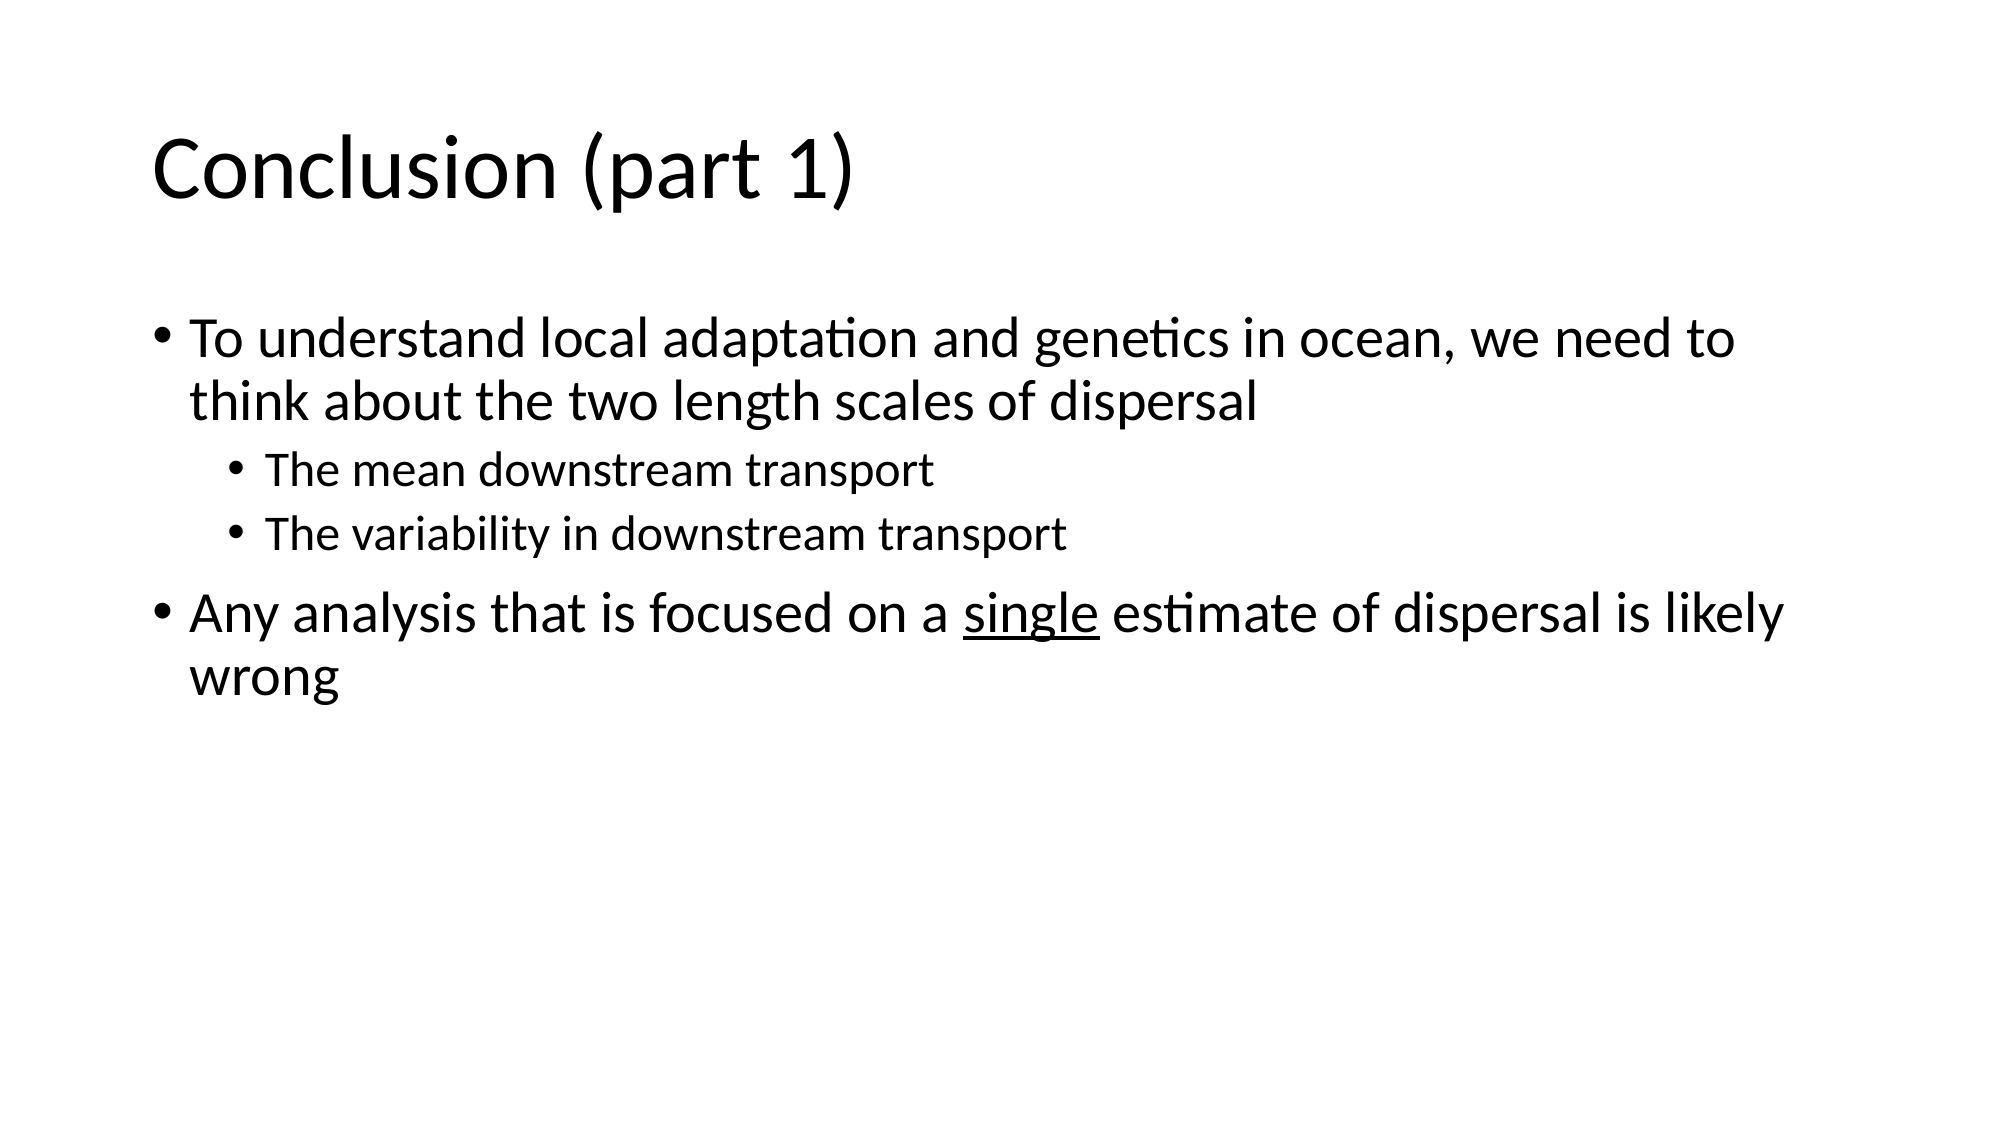

# Conclusion (part 1)
To understand local adaptation and genetics in ocean, we need to think about the two length scales of dispersal
The mean downstream transport
The variability in downstream transport
Any analysis that is focused on a single estimate of dispersal is likely wrong